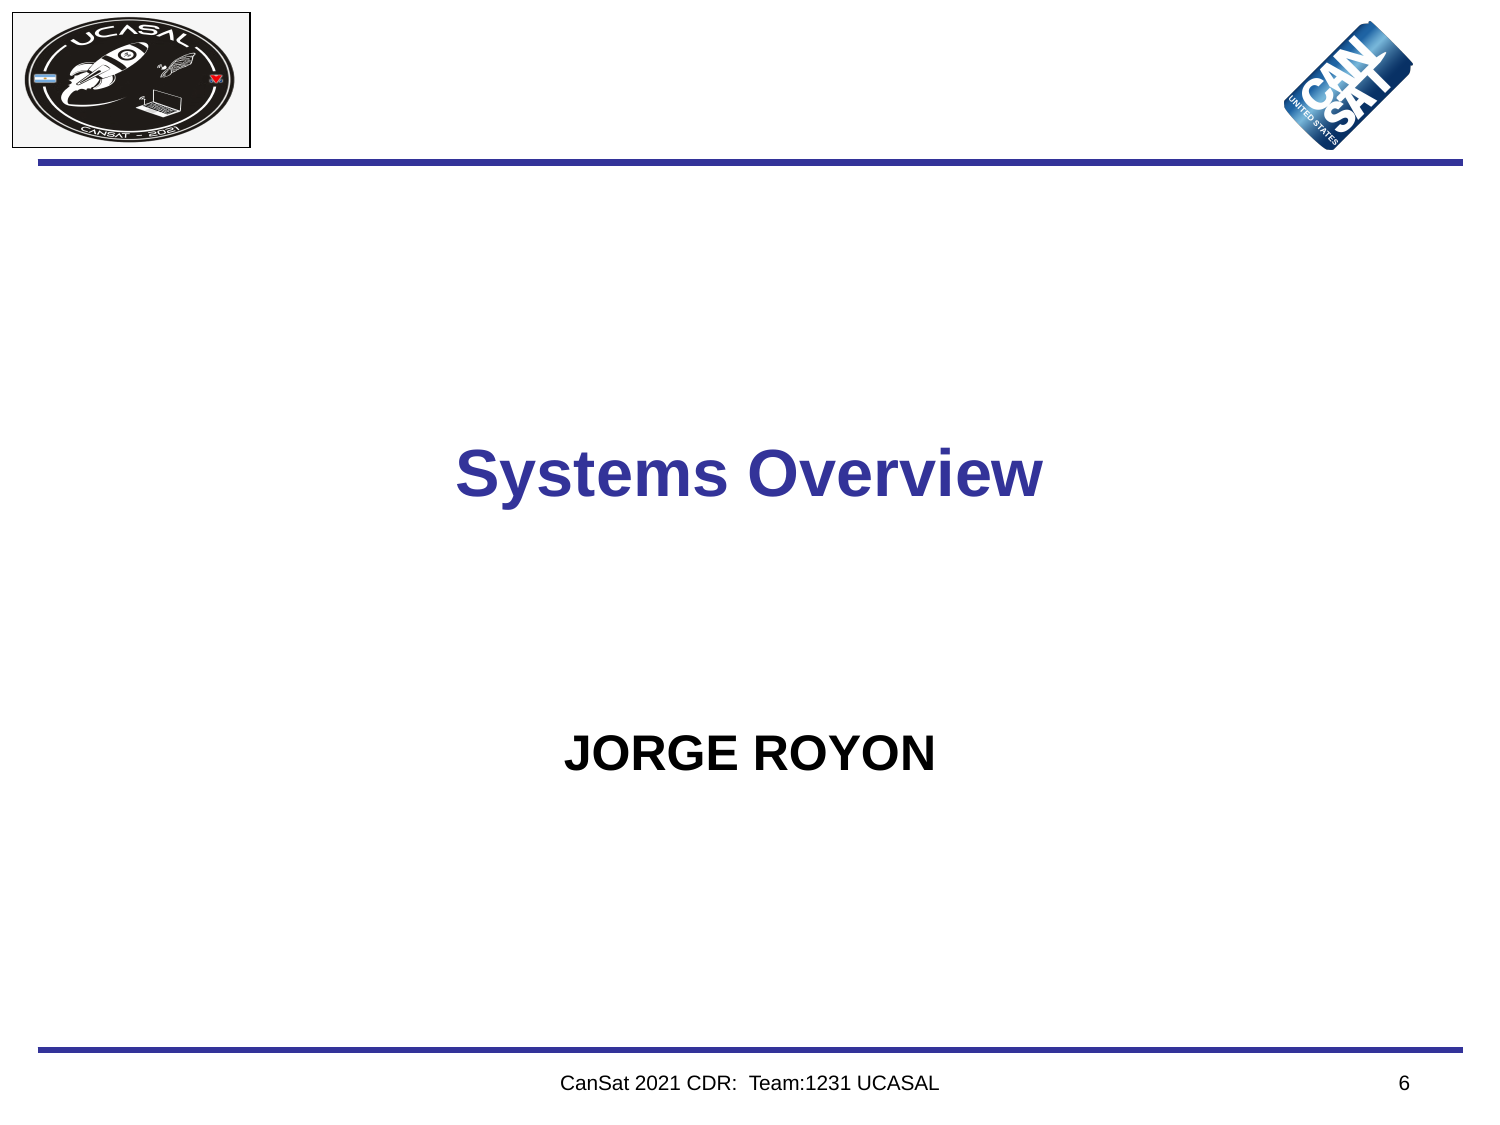

# Systems Overview
JORGE ROYON
CanSat 2021 CDR:  Team:1231 UCASAL
6